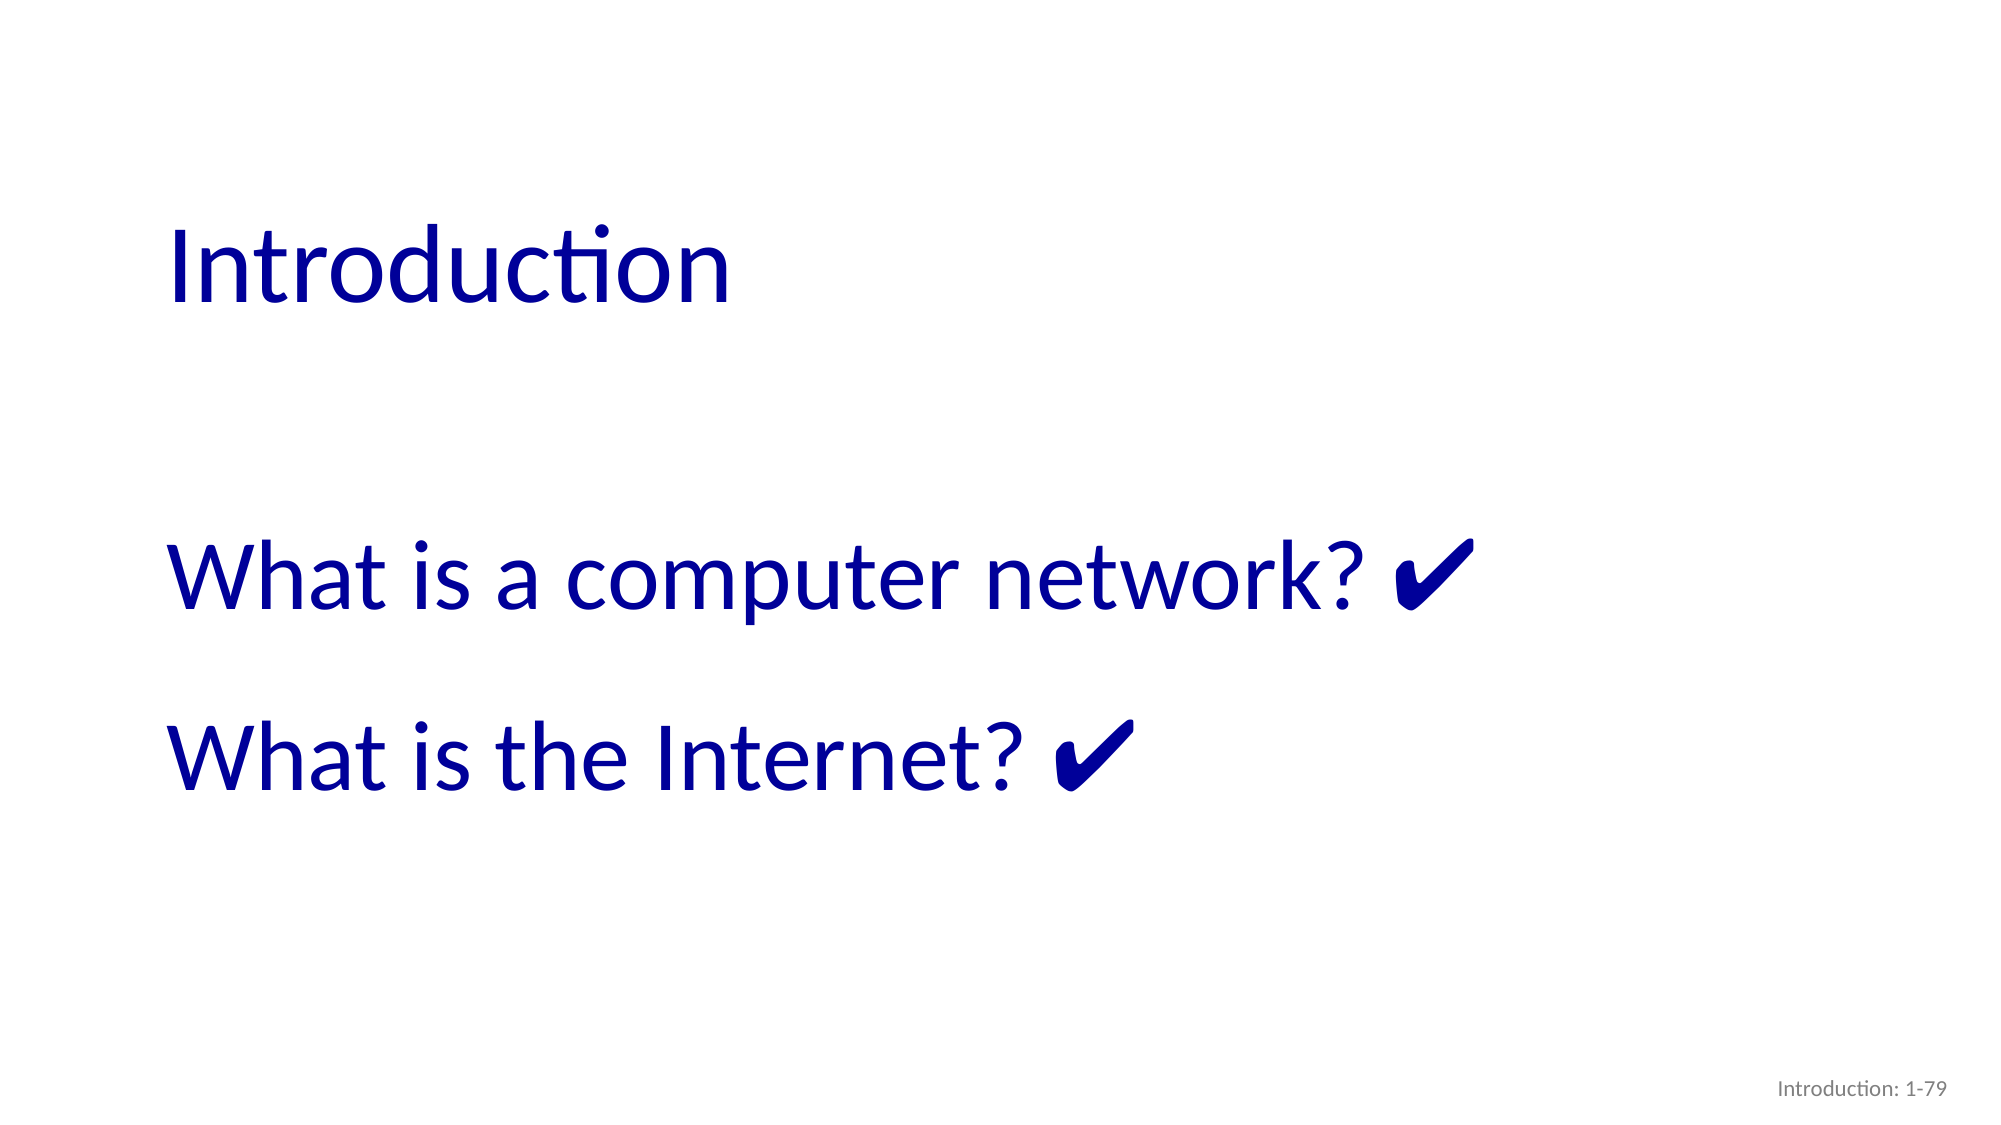

Introduction

What is a computer network? ✔︎
What is the Internet? ︎✔︎
Introduction: 1-79